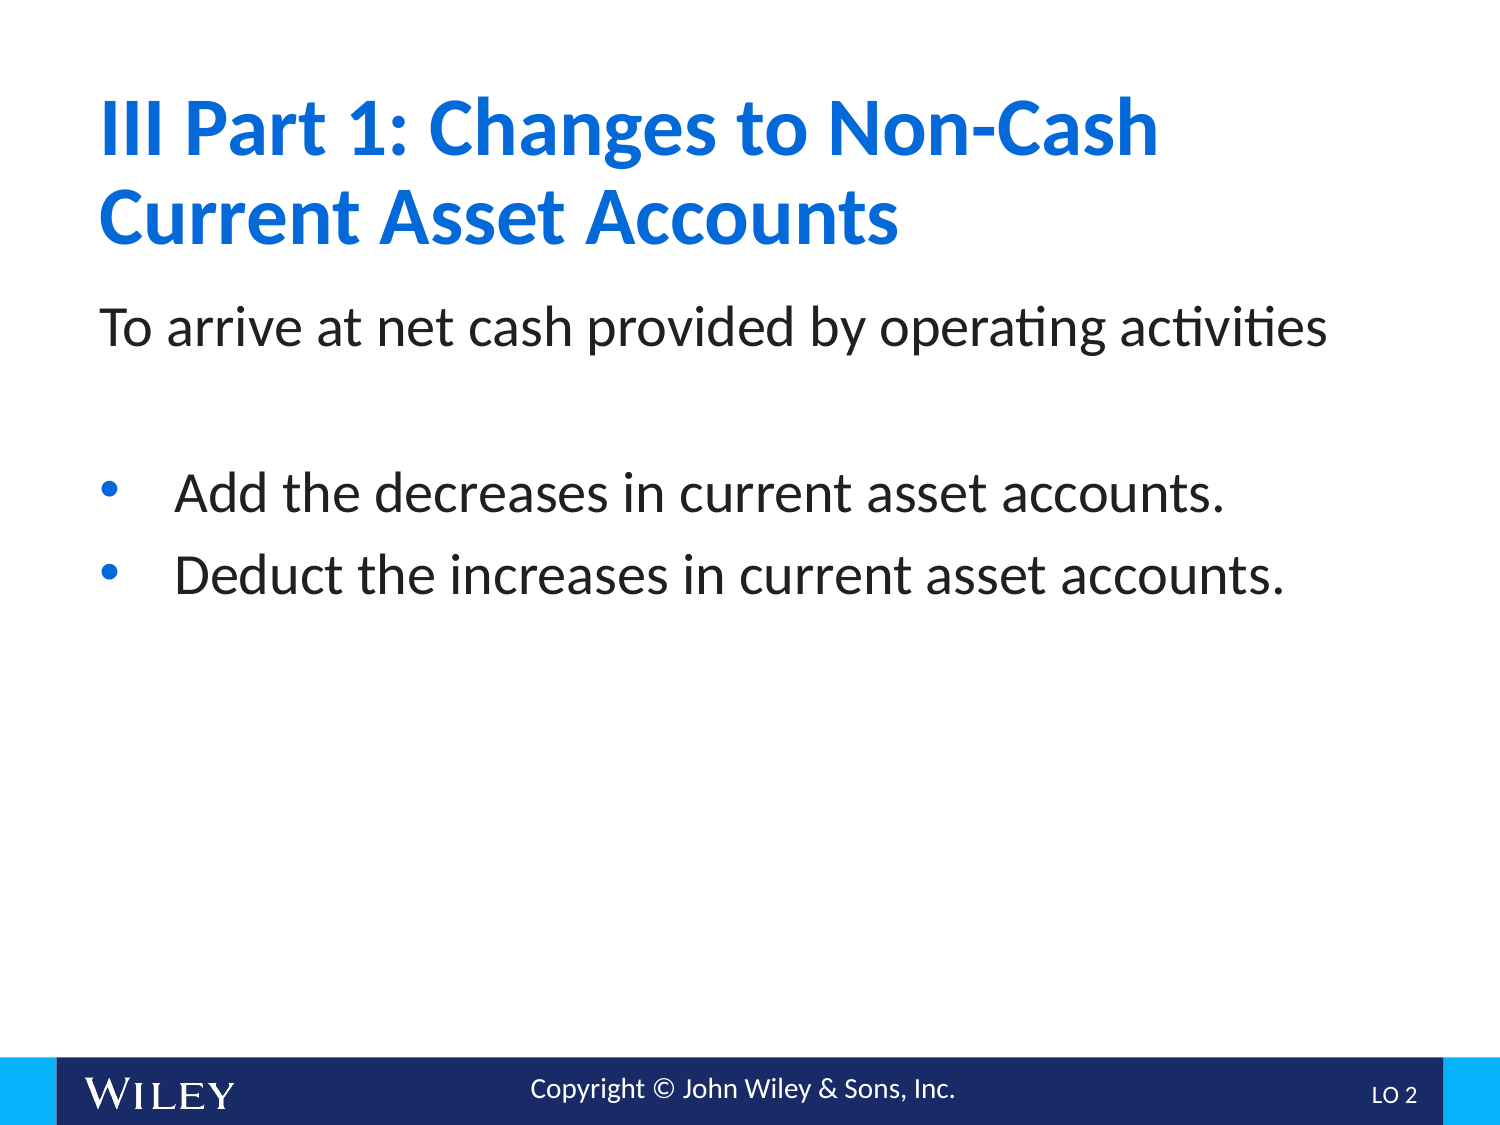

# III Part 1: Changes to Non-Cash Current Asset Accounts
To arrive at net cash provided by operating activities

Add the decreases in current asset accounts.
Deduct the increases in current asset accounts.
L O 2